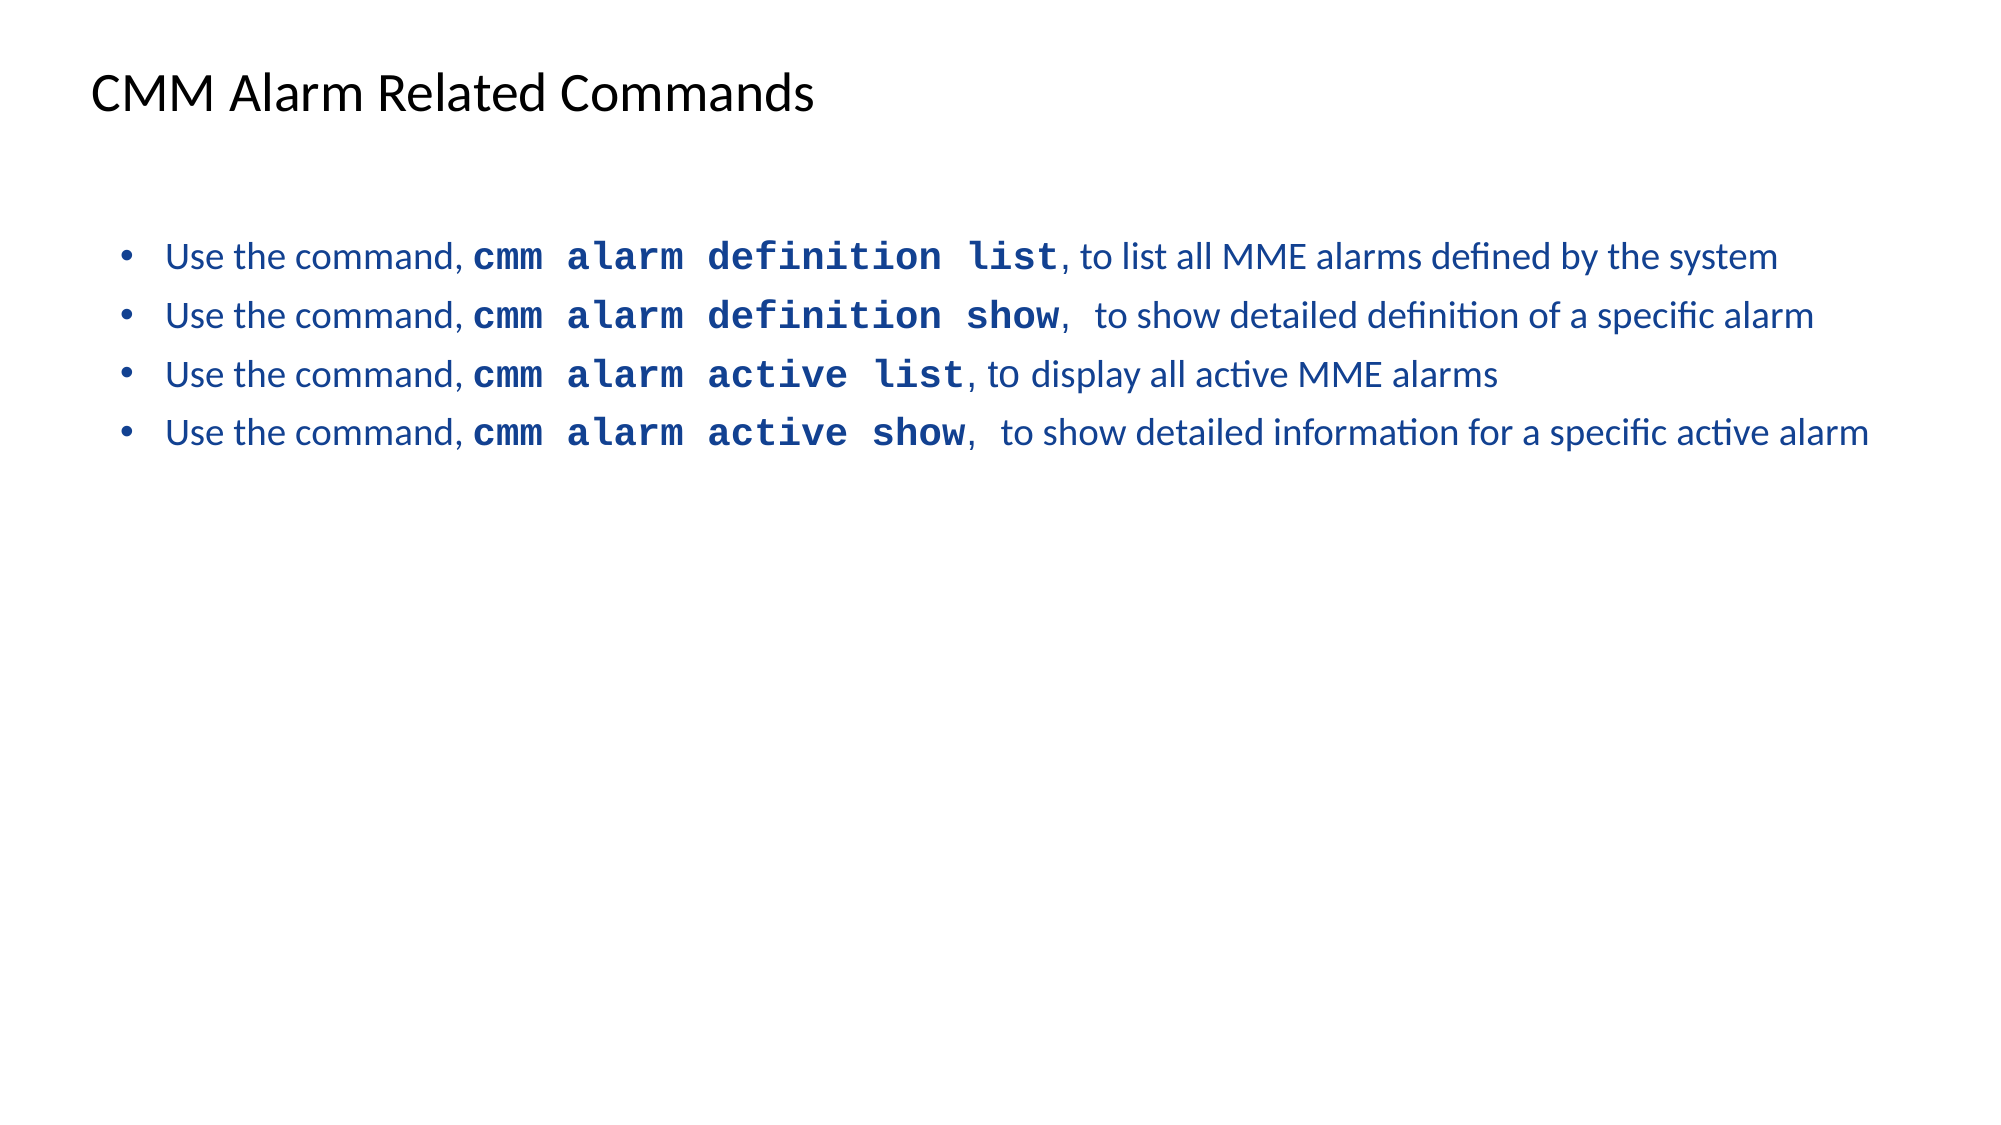

Slide excluded from Table of Contents
# CMM Alarm Related Commands
Use the command, cmm alarm definition list, to list all MME alarms defined by the system
Use the command, cmm alarm definition show, to show detailed definition of a specific alarm
Use the command, cmm alarm active list, to display all active MME alarms
Use the command, cmm alarm active show, to show detailed information for a specific active alarm